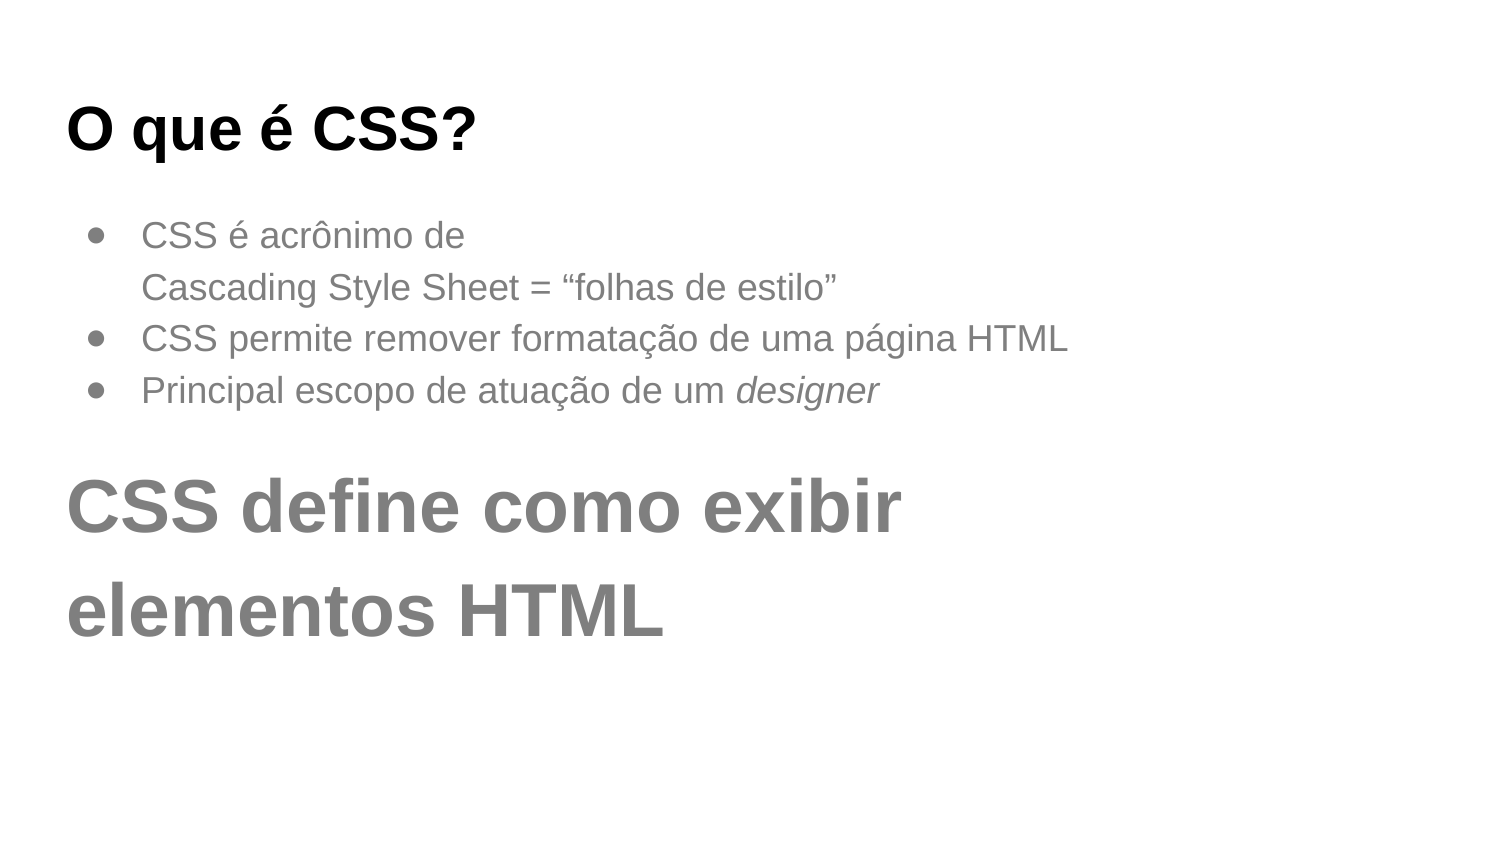

# O que é CSS?
CSS é acrônimo de
Cascading Style Sheet = “folhas de estilo”
CSS permite remover formatação de uma página HTML
Principal escopo de atuação de um designer
CSS define como exibir
elementos HTML